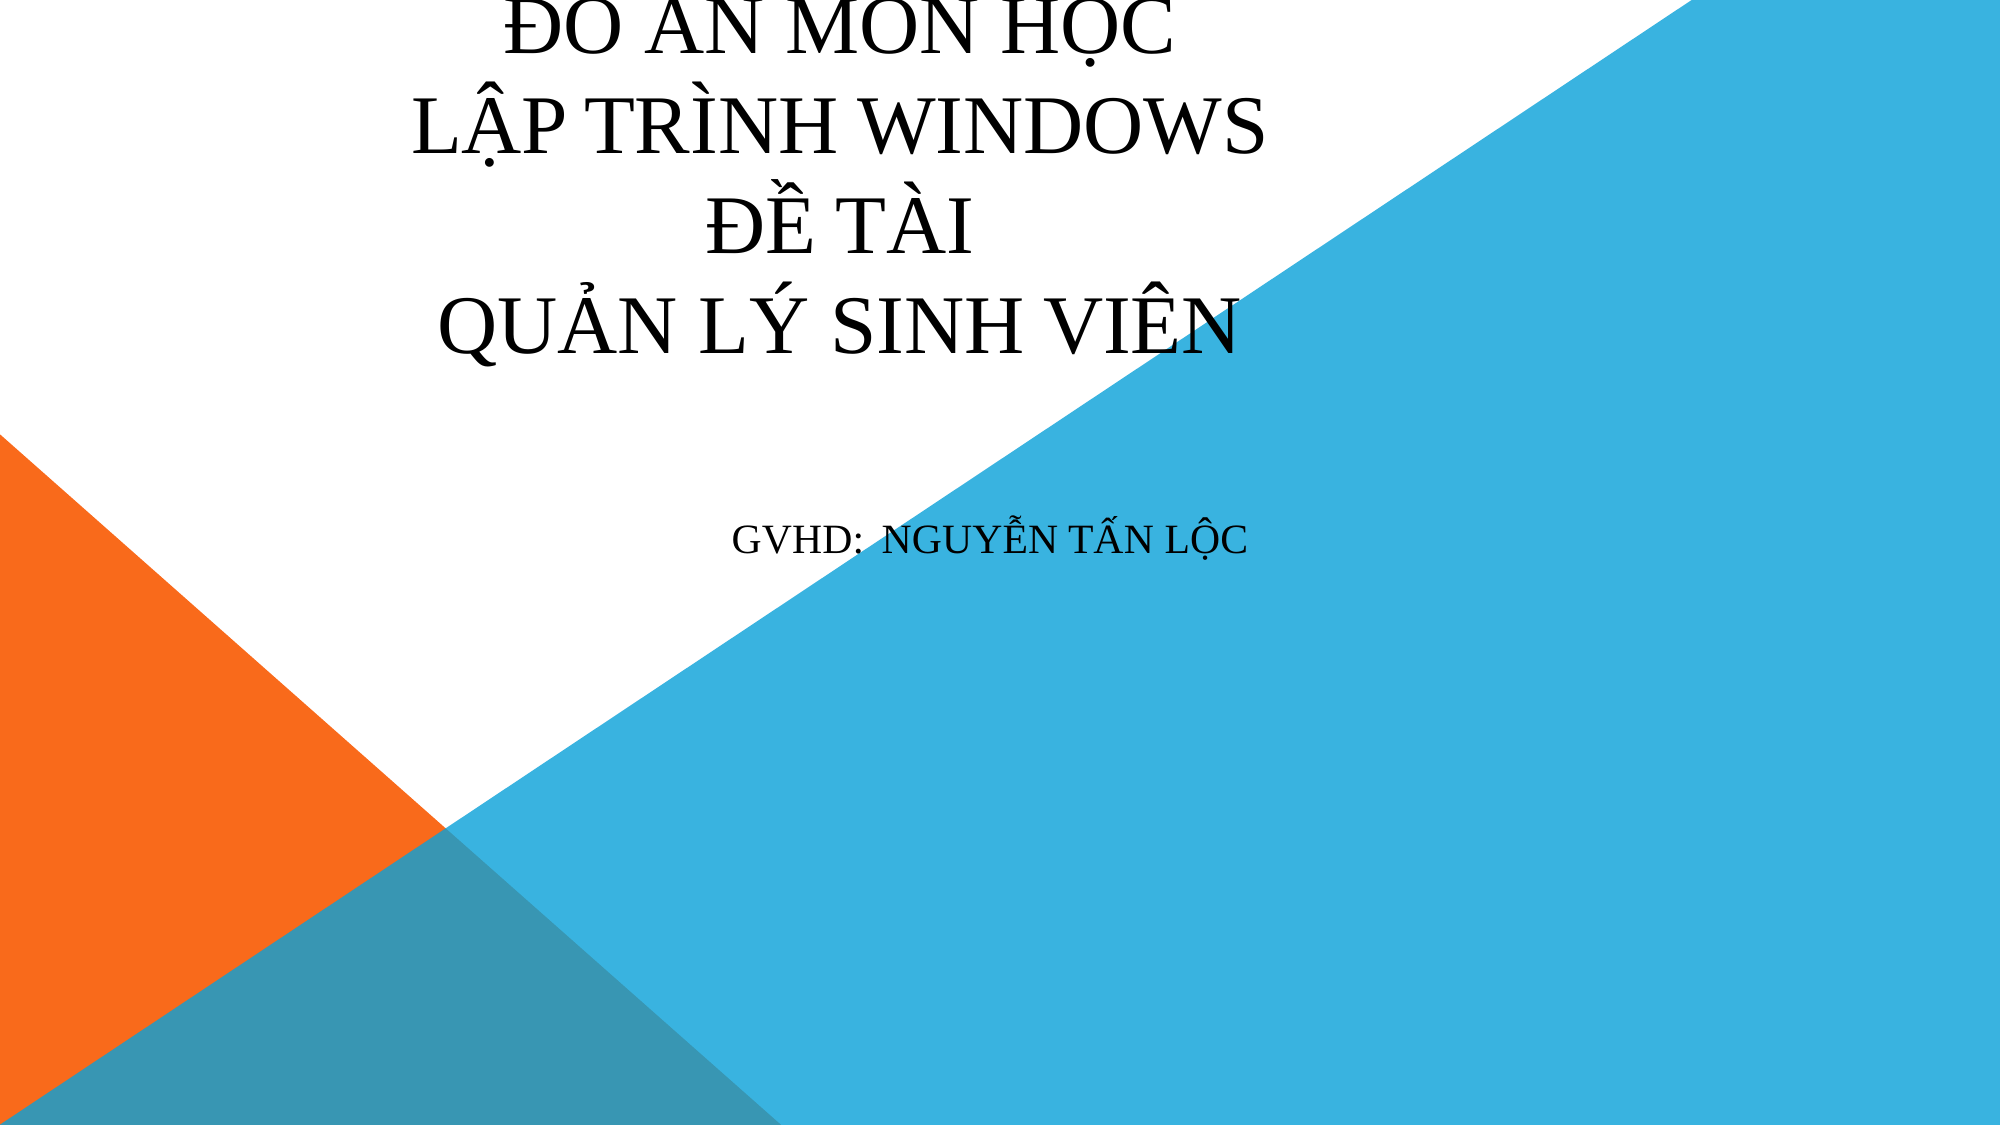

# ĐỒ ÁN MÔN HỌC LẬP TRÌNH WINDOWS Đề tài QUẢN LÝ SINH VIÊN GVHD:	NGUYỄN TẤN LỘC